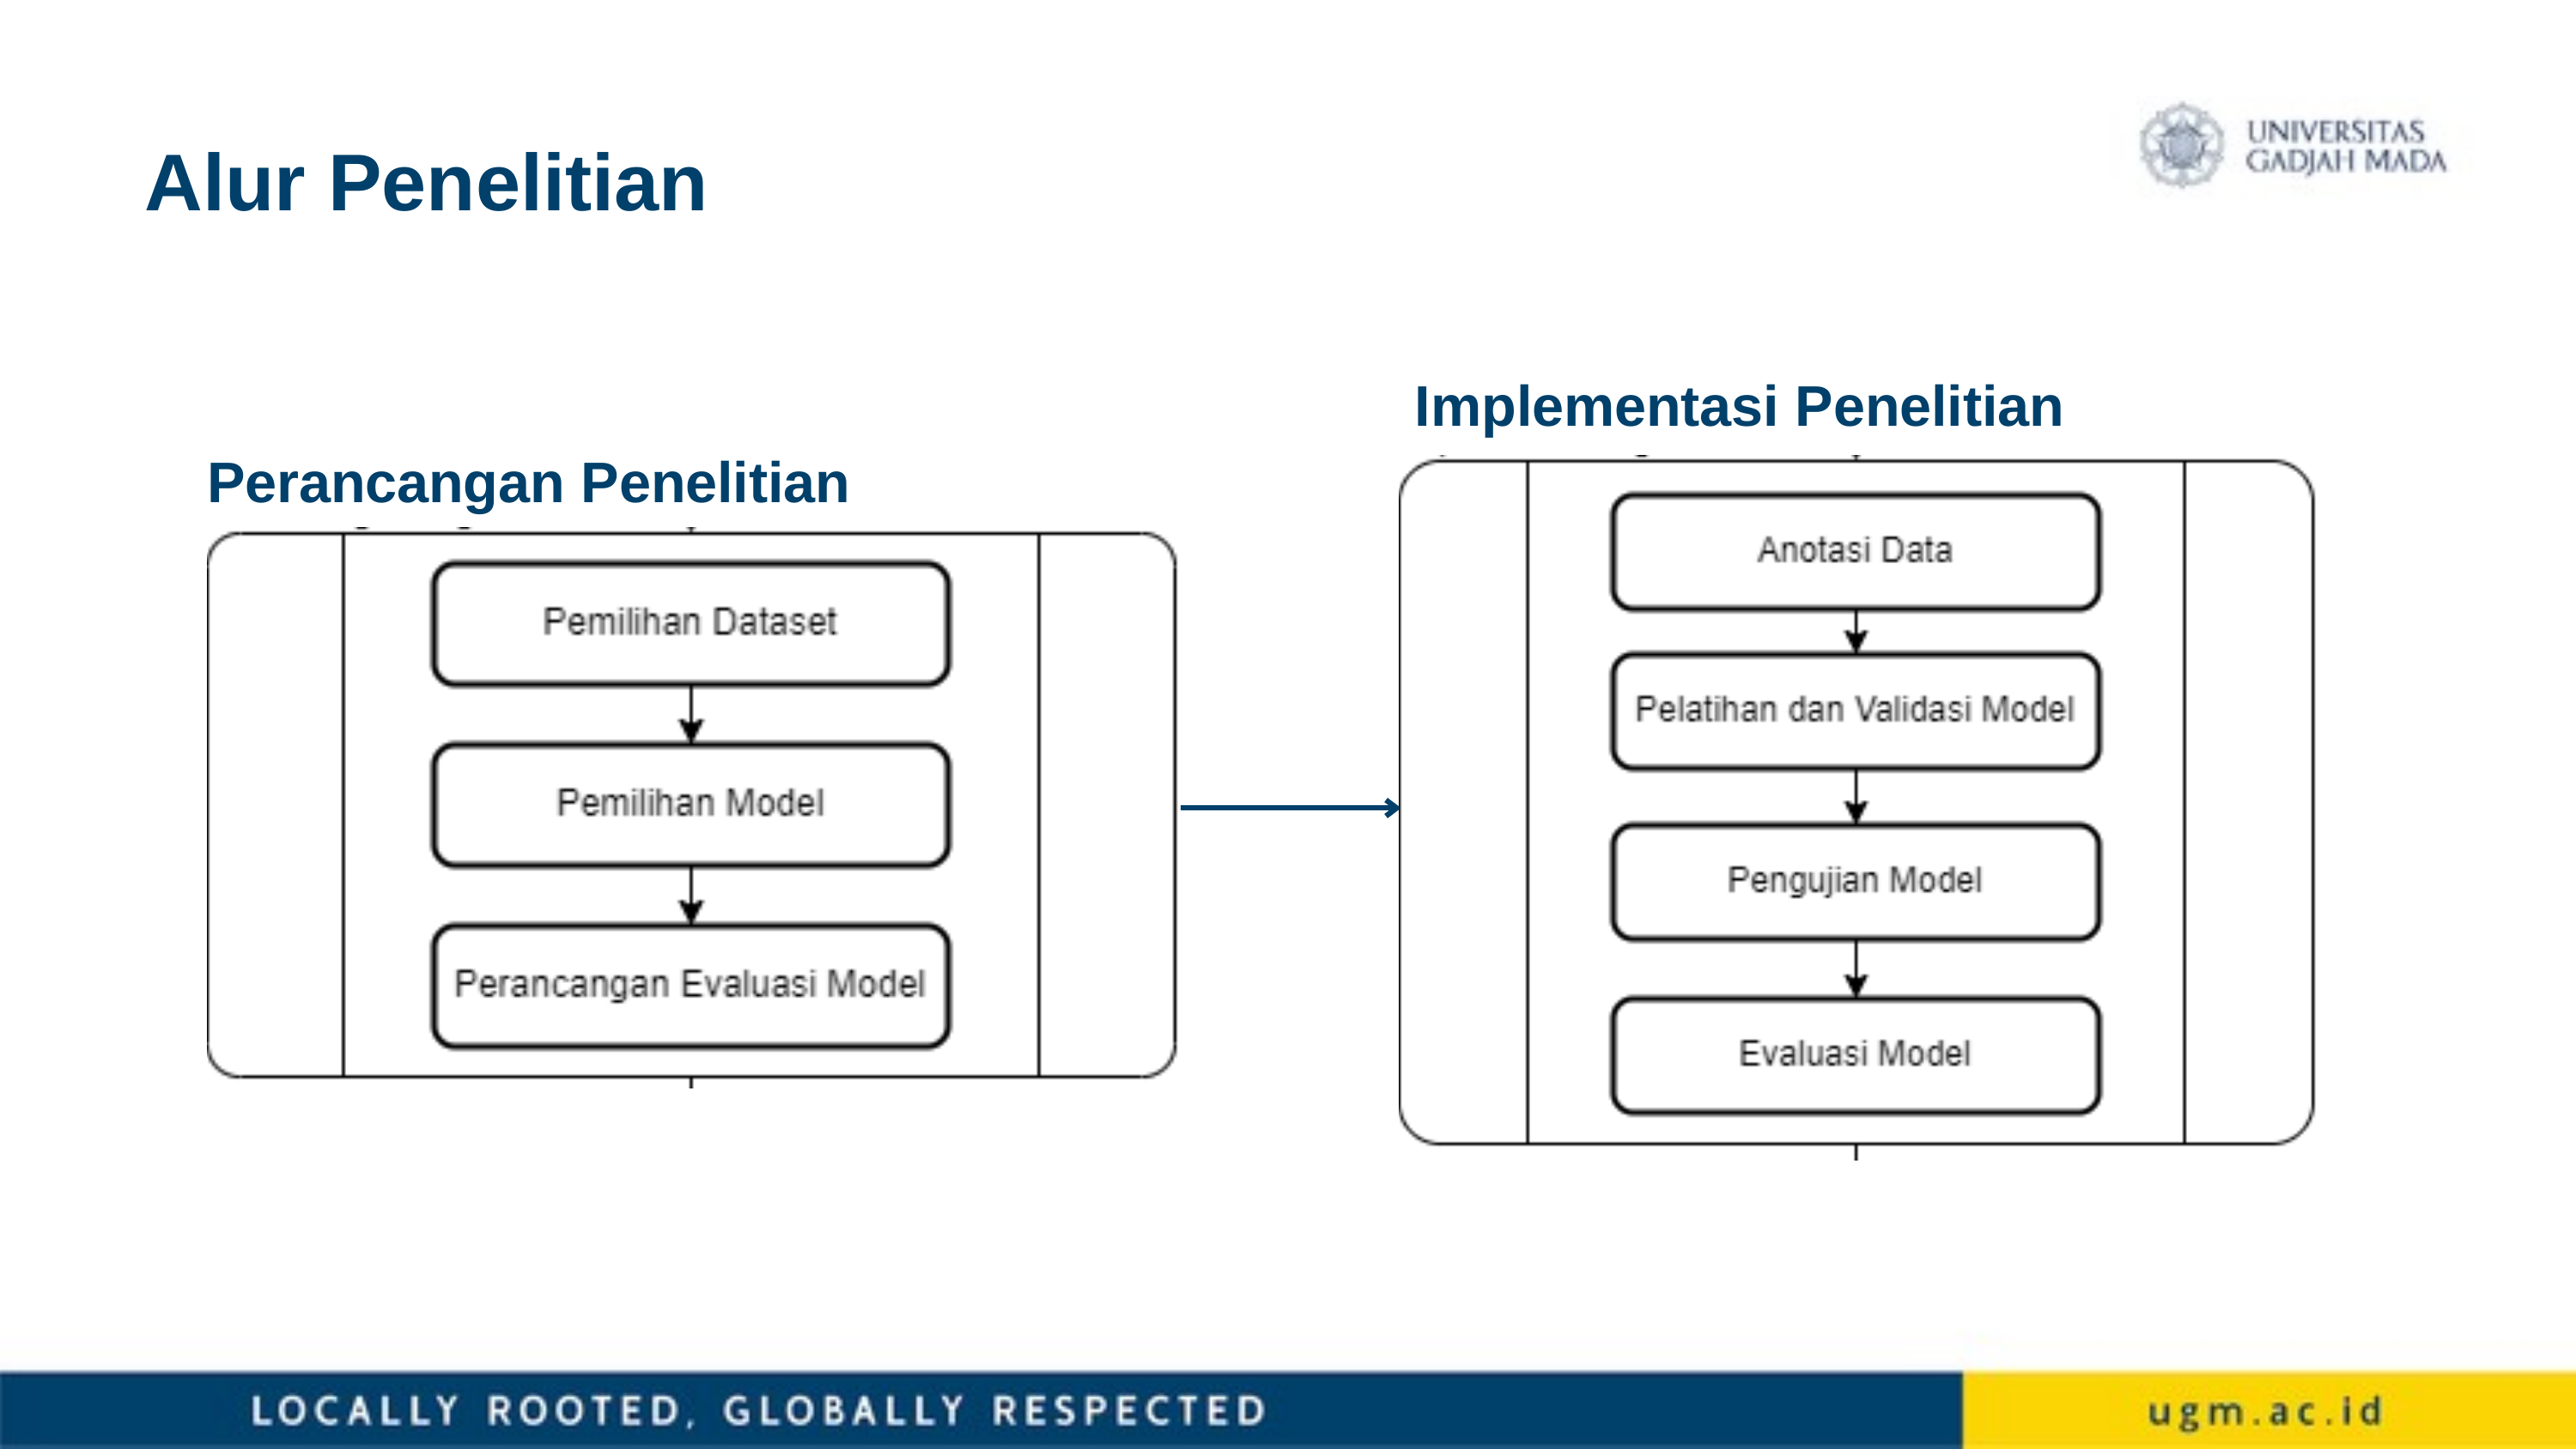

# Alur Penelitian
Implementasi Penelitian
Perancangan Penelitian